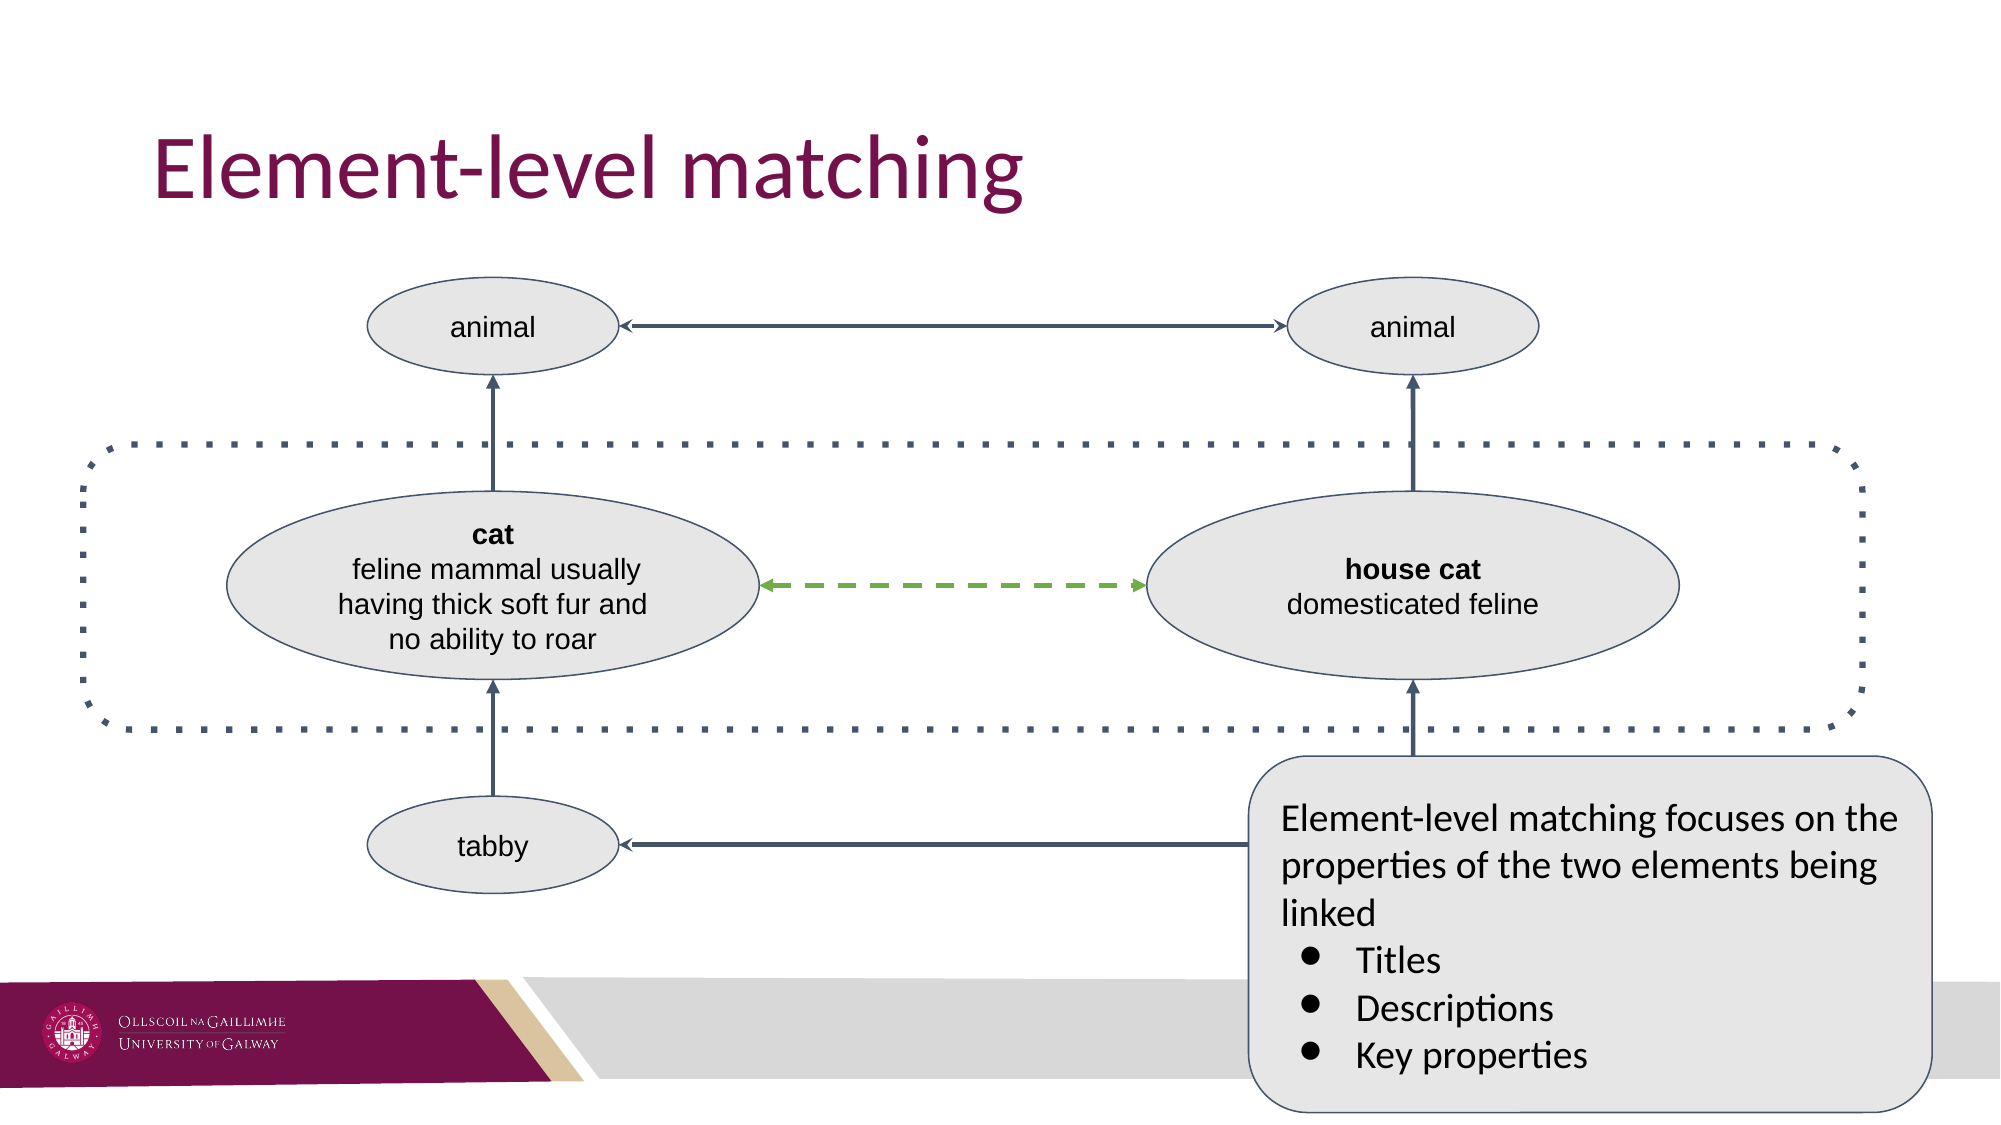

# Element-level matching
animal
animal

cat
 feline mammal usually having thick soft fur and no ability to roar
house cat
domesticated feline
Element-level matching focuses on the properties of the two elements being linked
Titles
Descriptions
Key properties
tabby
tabby